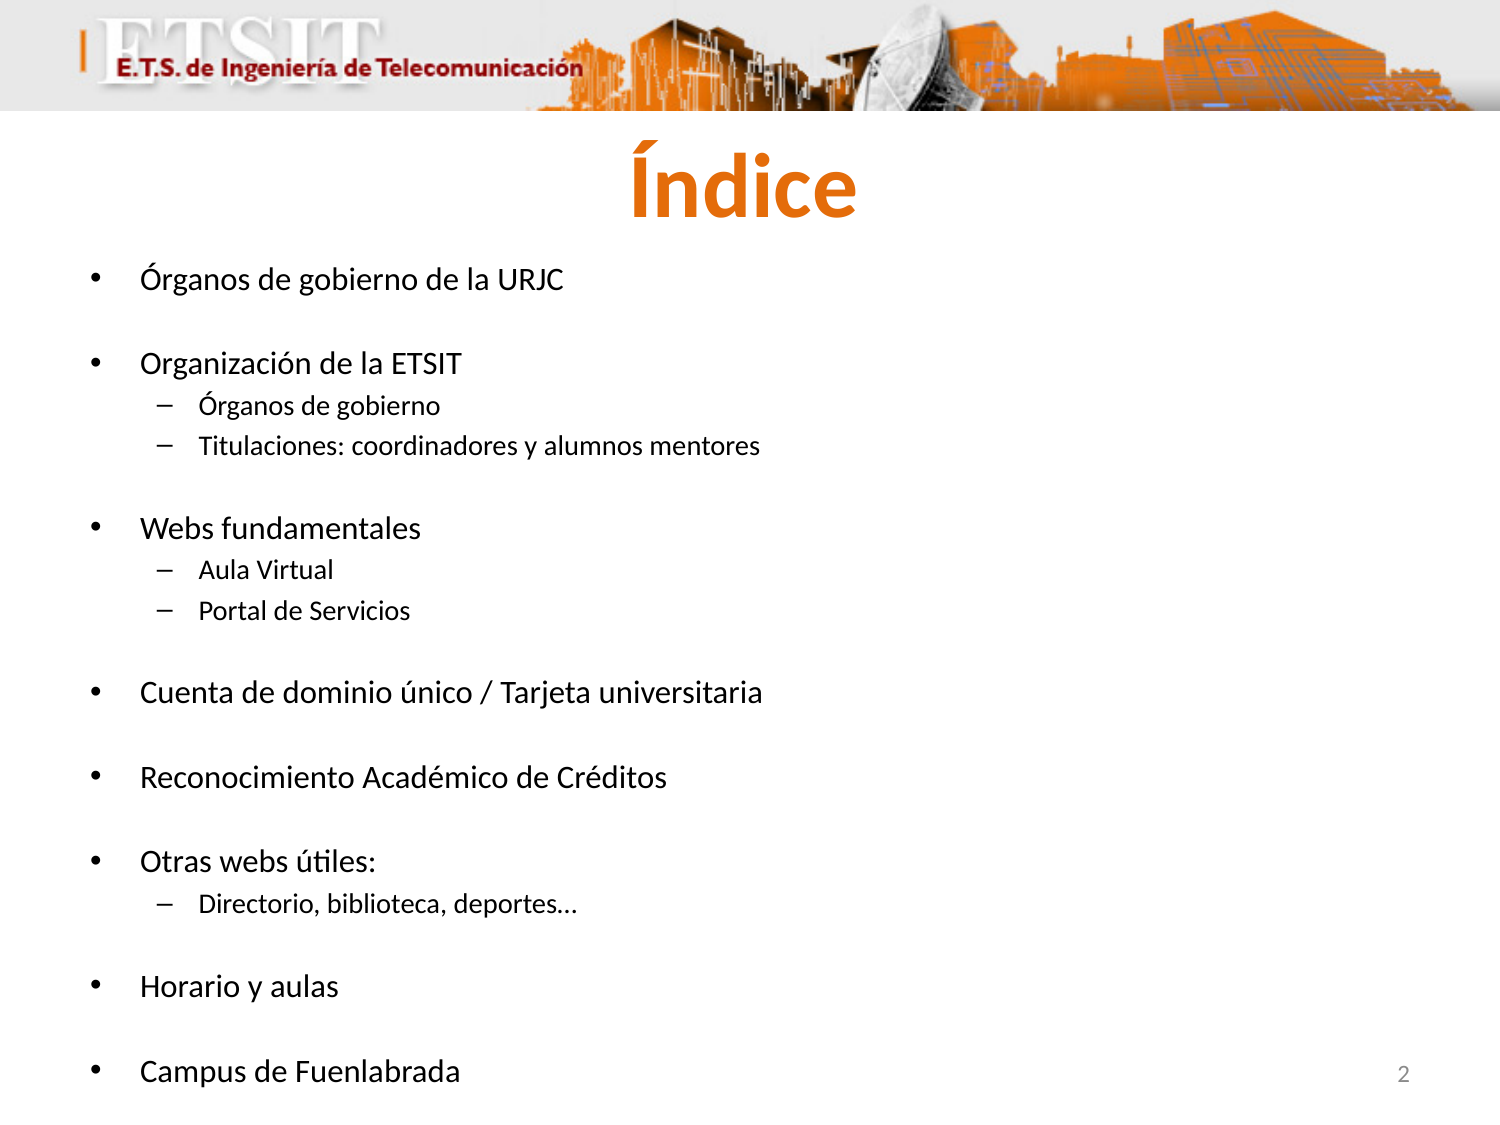

# Índice
Órganos de gobierno de la URJC

Organización de la ETSIT
Órganos de gobierno
Titulaciones: coordinadores y alumnos mentores

Webs fundamentales
Aula Virtual
Portal de Servicios

Cuenta de dominio único / Tarjeta universitaria

Reconocimiento Académico de Créditos

Otras webs útiles:
Directorio, biblioteca, deportes…

Horario y aulas

Campus de Fuenlabrada

2